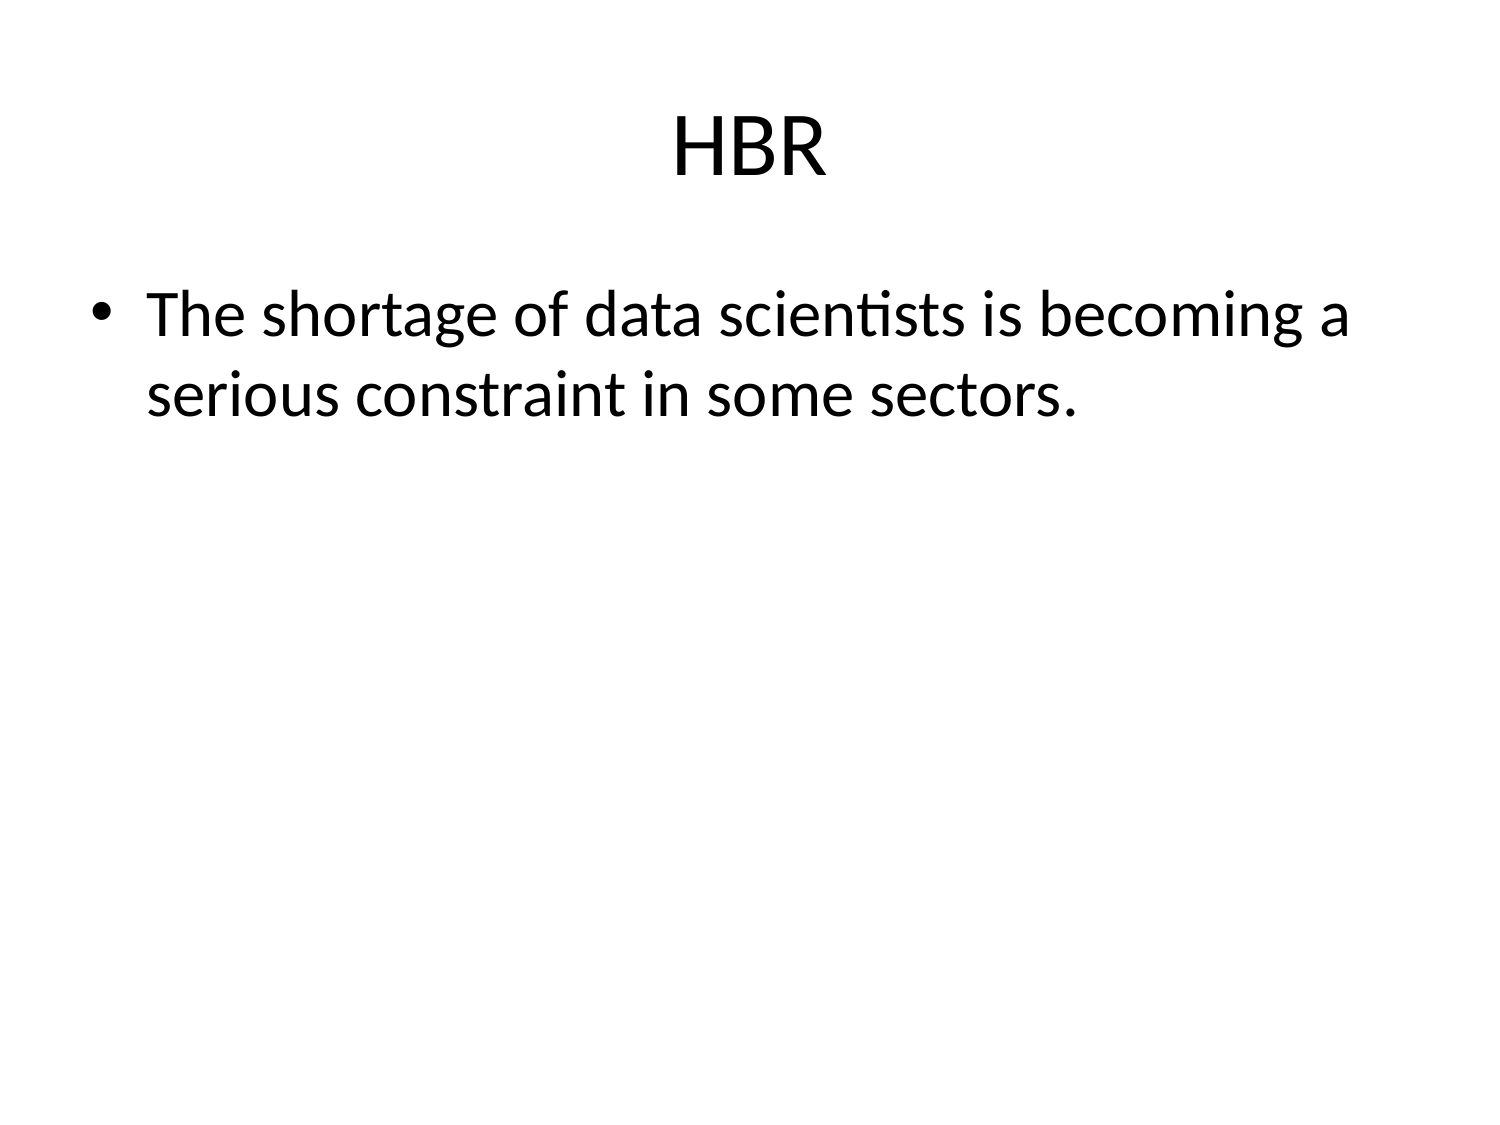

# HBR
The shortage of data scientists is becoming a serious constraint in some sectors.